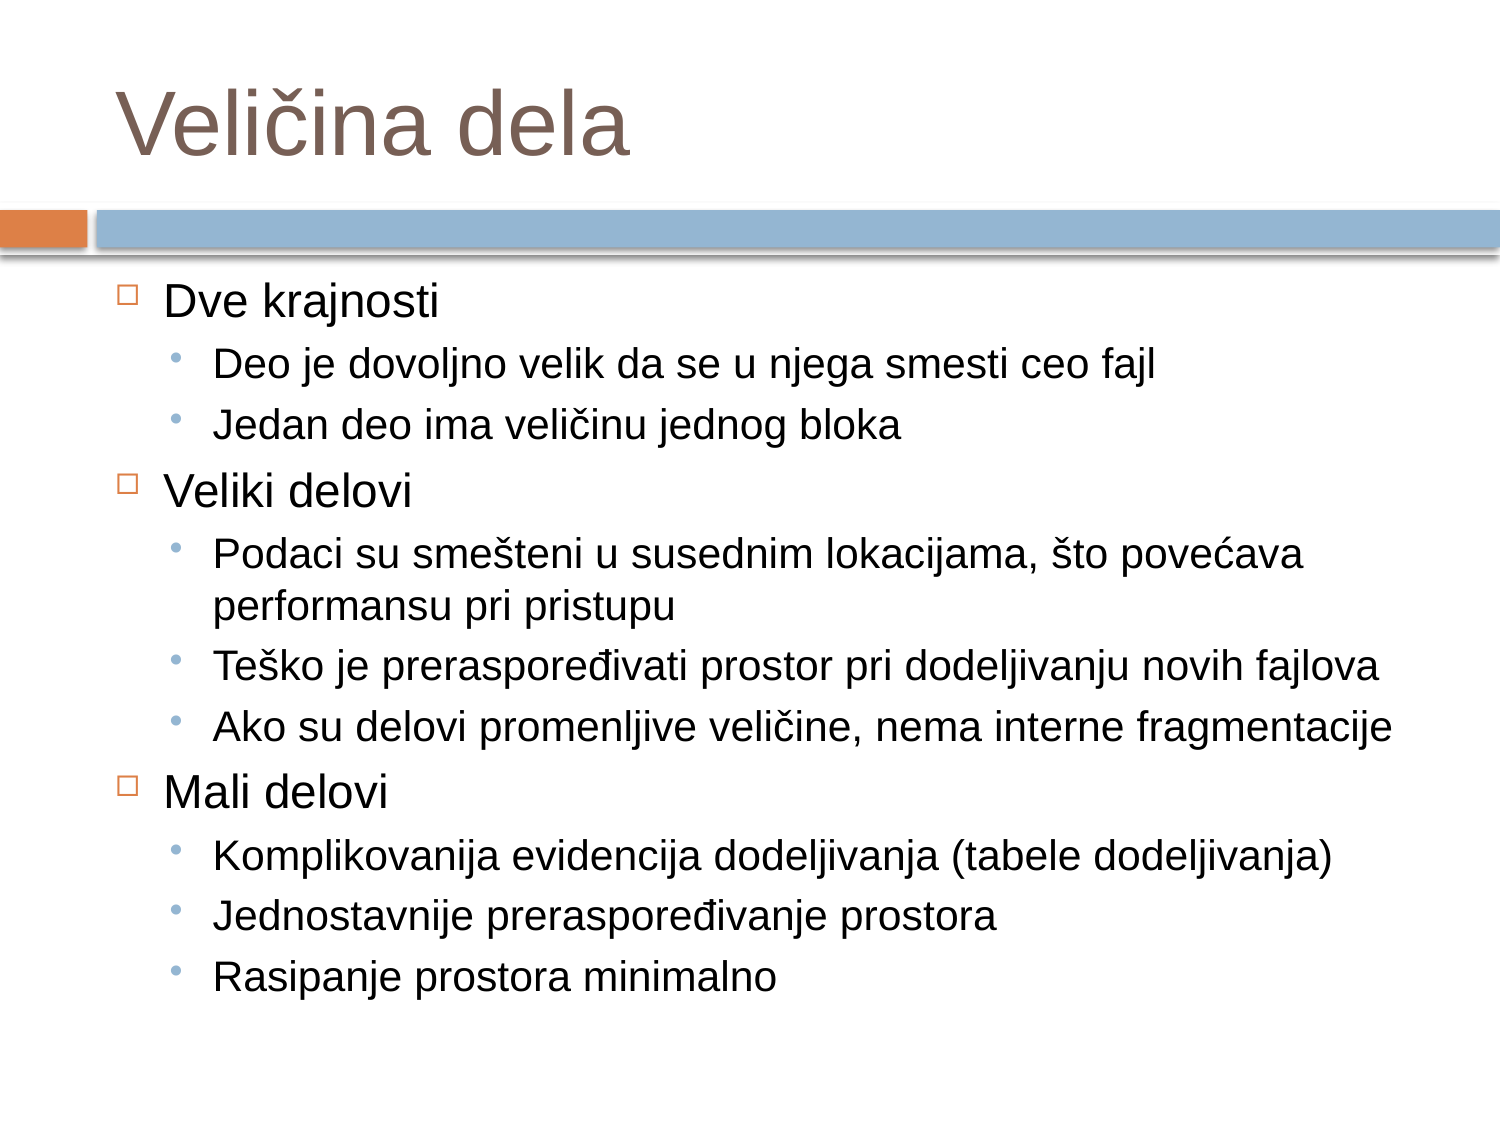

# Veličina dela
Dve krajnosti
Deo je dovoljno velik da se u njega smesti ceo fajl
Jedan deo ima veličinu jednog bloka
Veliki delovi
Podaci su smešteni u susednim lokacijama, što povećava performansu pri pristupu
Teško je preraspoređivati prostor pri dodeljivanju novih fajlova
Ako su delovi promenljive veličine, nema interne fragmentacije
Mali delovi
Komplikovanija evidencija dodeljivanja (tabele dodeljivanja)
Jednostavnije preraspoređivanje prostora
Rasipanje prostora minimalno